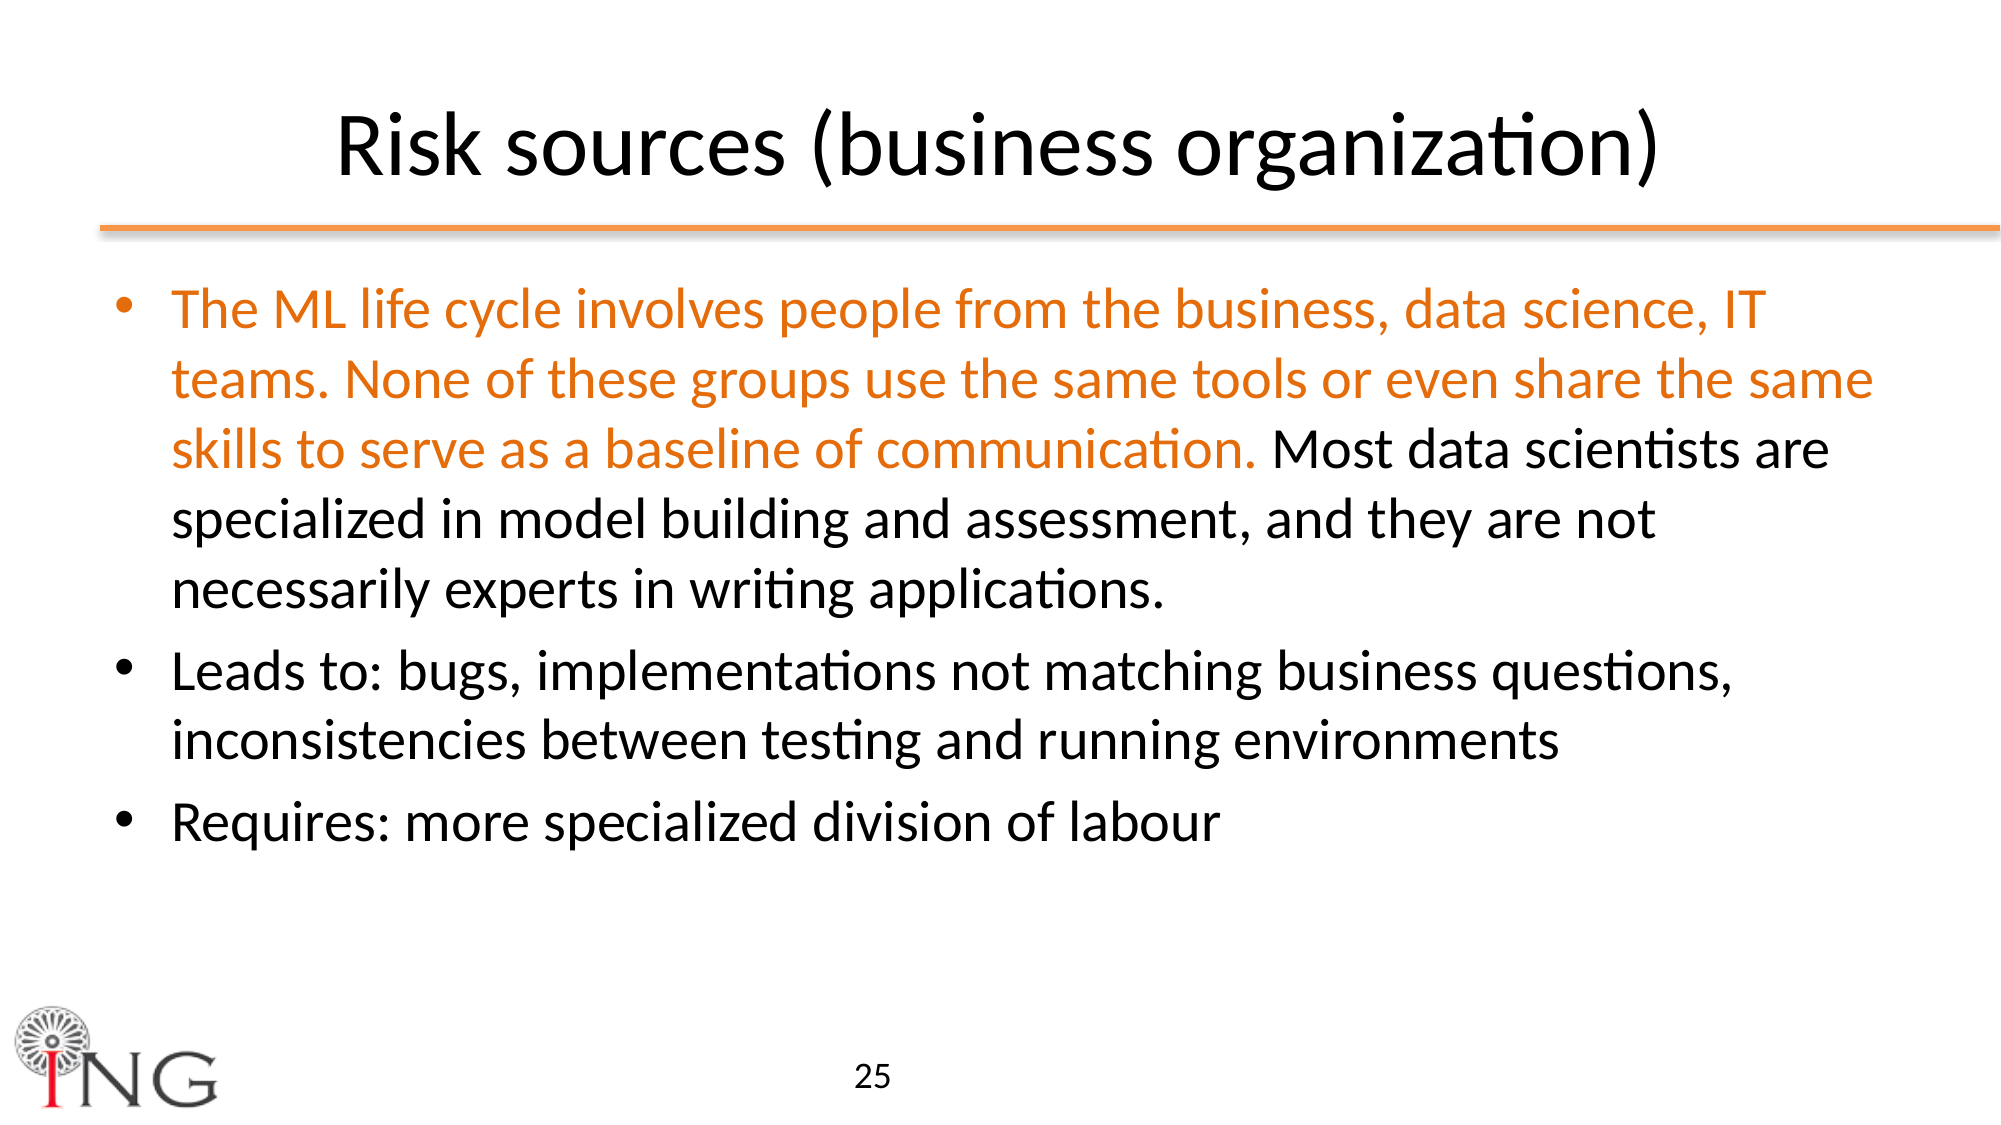

# Risk sources (business organization)
The ML life cycle involves people from the business, data science, IT teams. None of these groups use the same tools or even share the same skills to serve as a baseline of communication. Most data scientists are specialized in model building and assessment, and they are not necessarily experts in writing applications.
Leads to: bugs, implementations not matching business questions, inconsistencies between testing and running environments
Requires: more specialized division of labour
25